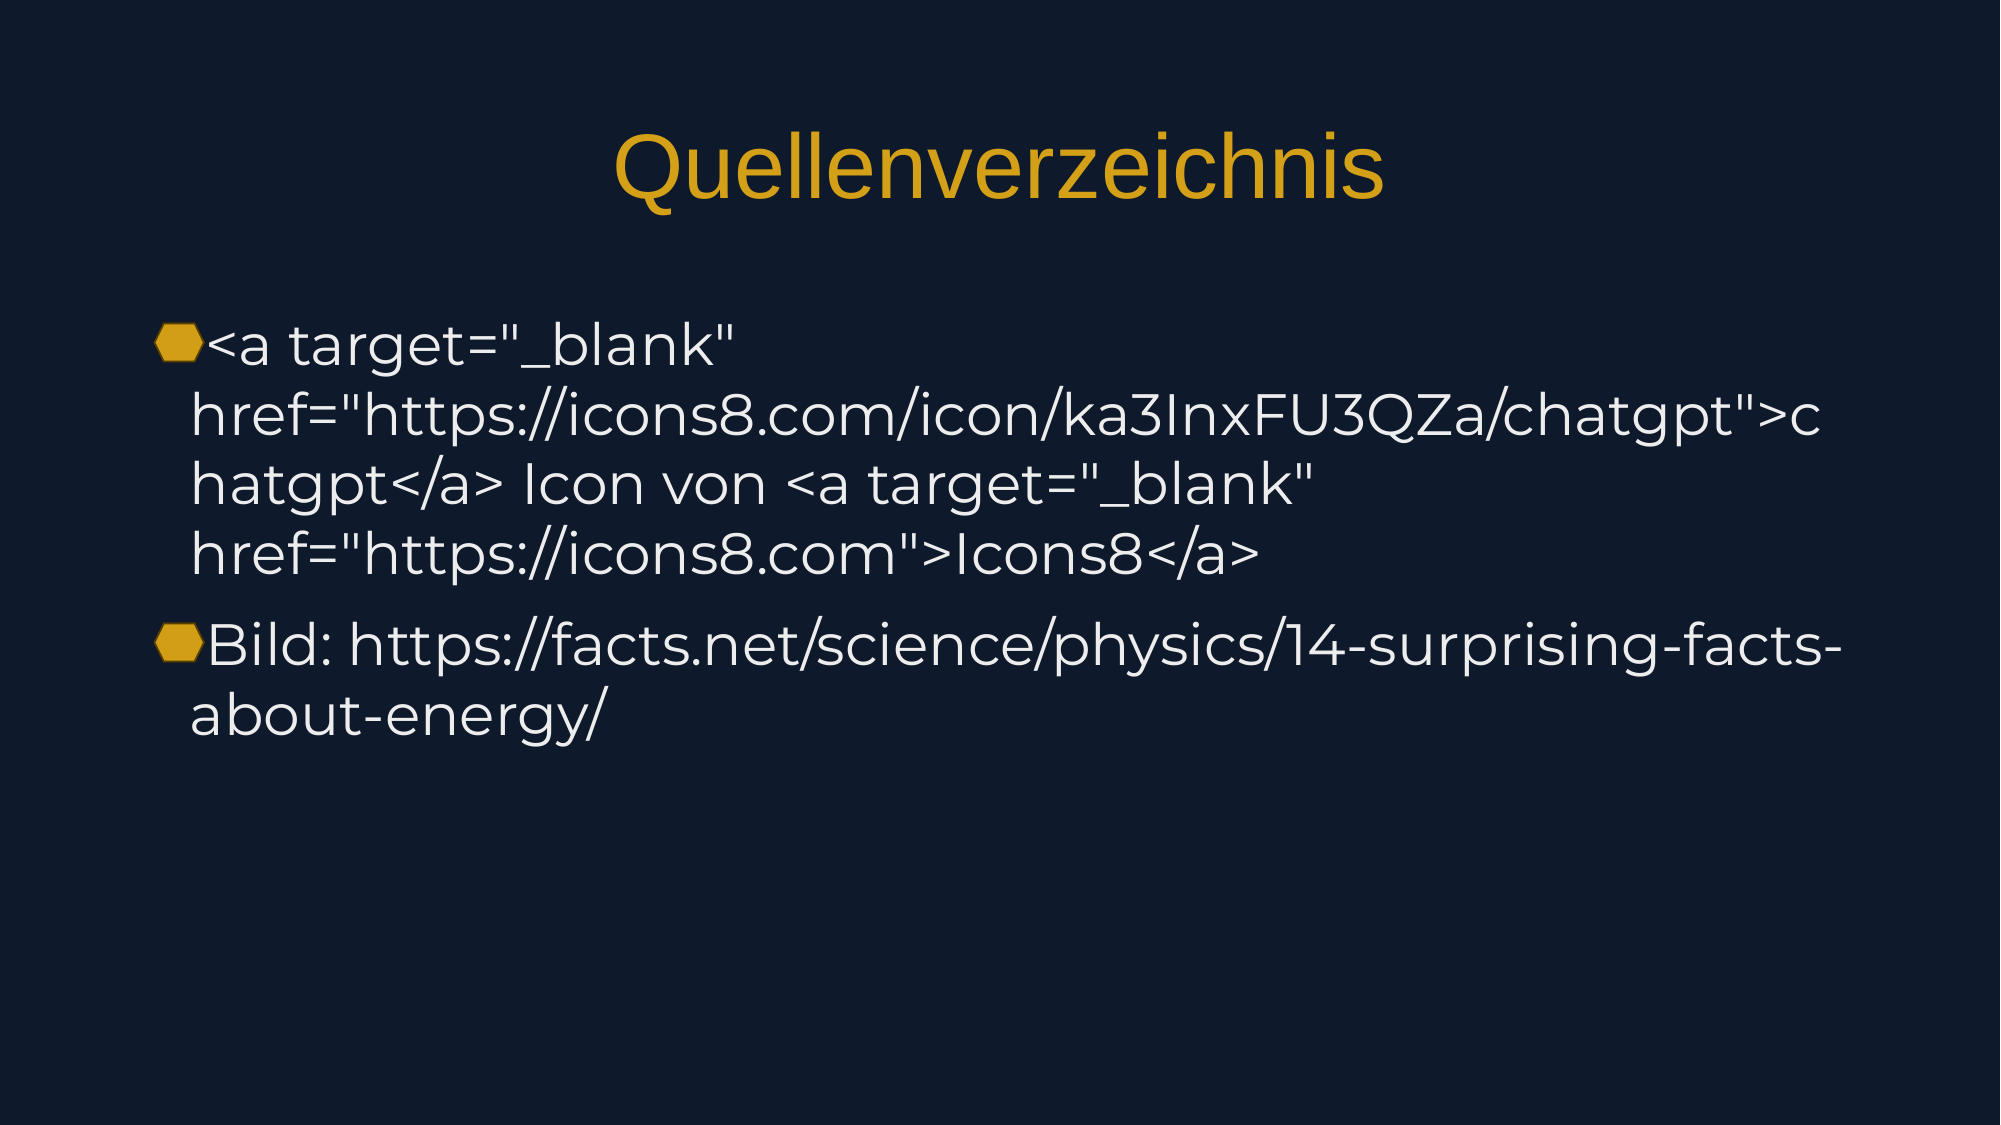

# Quellenverzeichnis
<a target="_blank" href="https://icons8.com/icon/ka3InxFU3QZa/chatgpt">chatgpt</a> Icon von <a target="_blank" href="https://icons8.com">Icons8</a>
Bild: https://facts.net/science/physics/14-surprising-facts-about-energy/